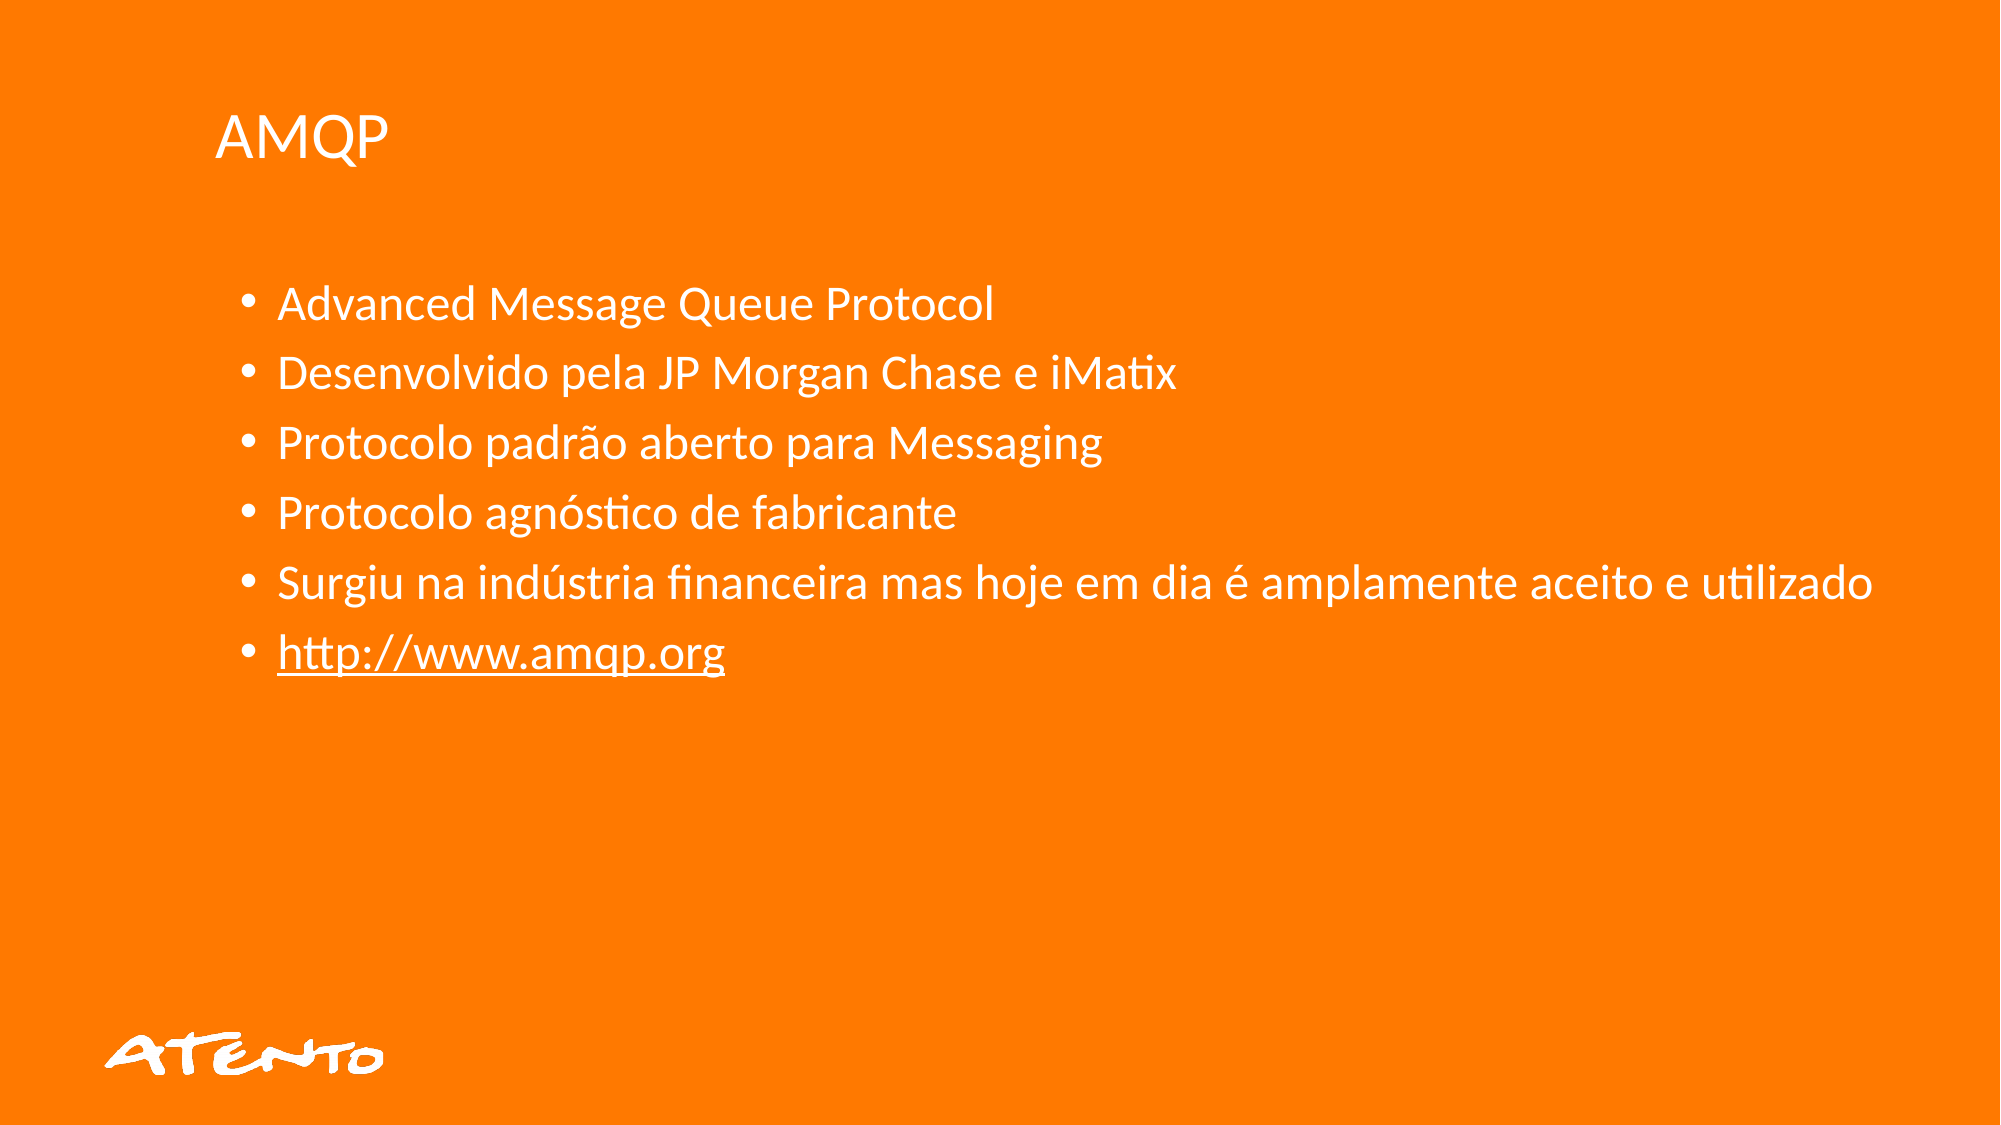

AMQP
Advanced Message Queue Protocol
Desenvolvido pela JP Morgan Chase e iMatix
Protocolo padrão aberto para Messaging
Protocolo agnóstico de fabricante
Surgiu na indústria financeira mas hoje em dia é amplamente aceito e utilizado
http://www.amqp.org